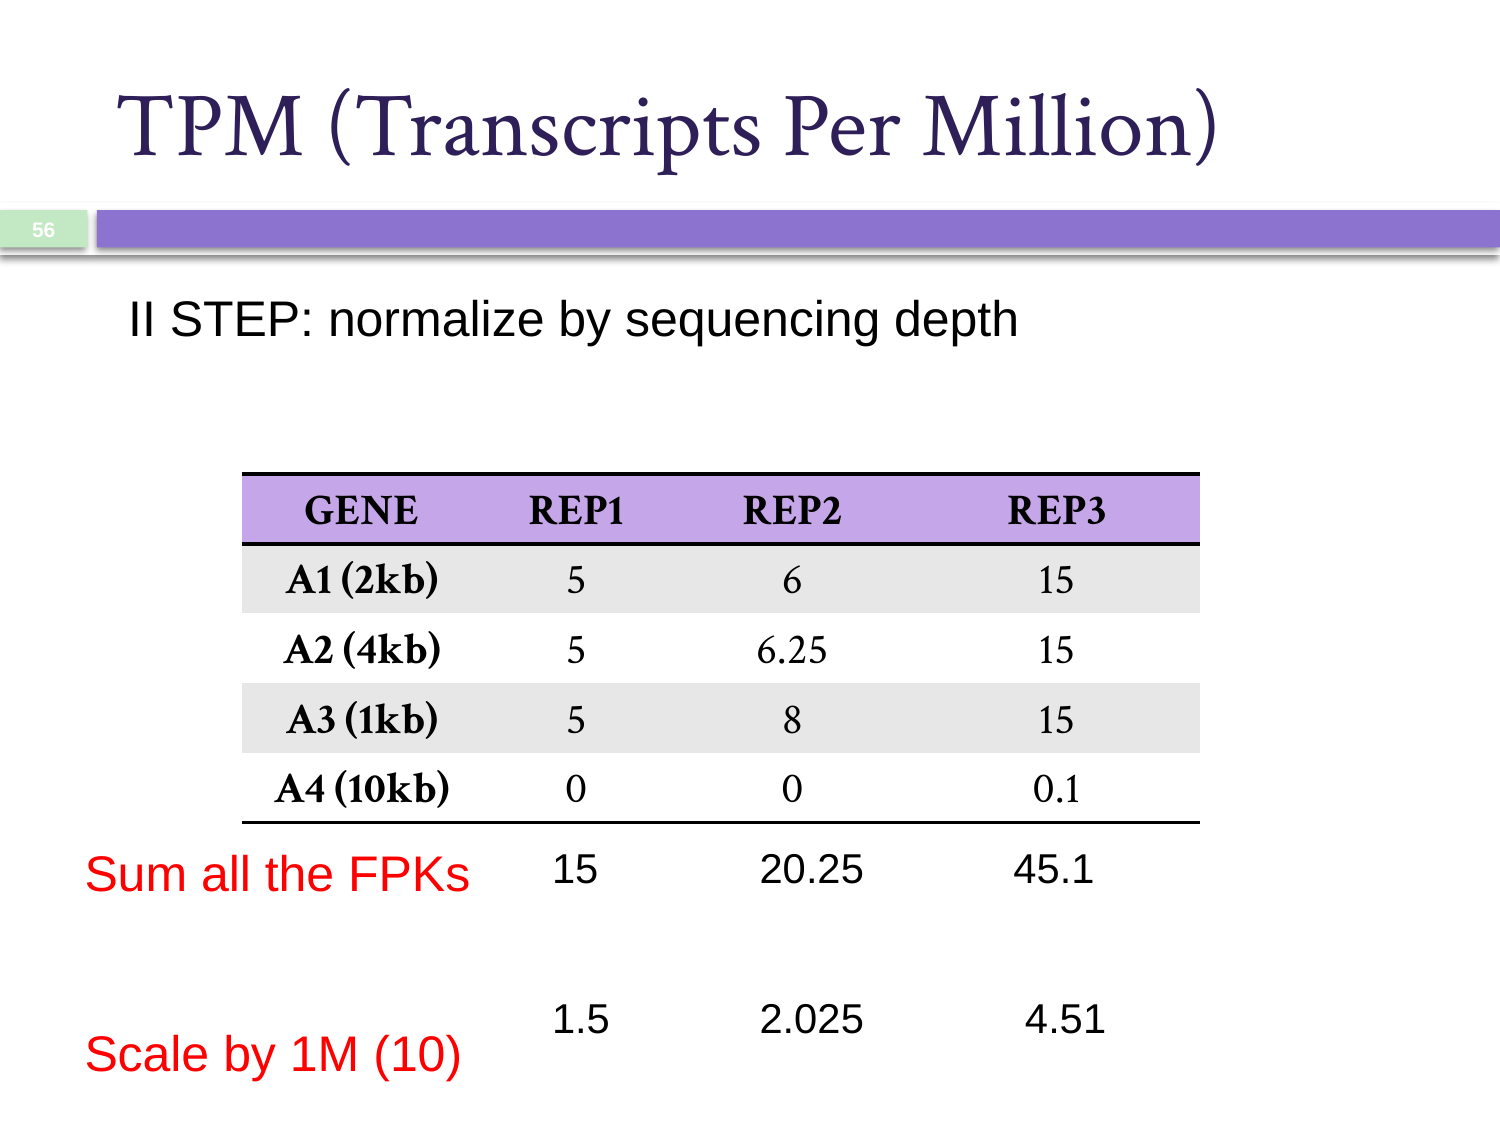

# TPM (Transcripts Per Million)
56
II STEP: normalize by sequencing depth
| GENE | REP1 | REP2 | REP3 |
| --- | --- | --- | --- |
| A1 (2kb) | 5 | 6 | 15 |
| A2 (4kb) | 5 | 6.25 | 15 |
| A3 (1kb) | 5 | 8 | 15 |
| A4 (10kb) | 0 | 0 | 0.1 |
Sum all the FPKs

Scale by 1M (10)

           15              20.25             45.1

           1.5             2.025              4.51